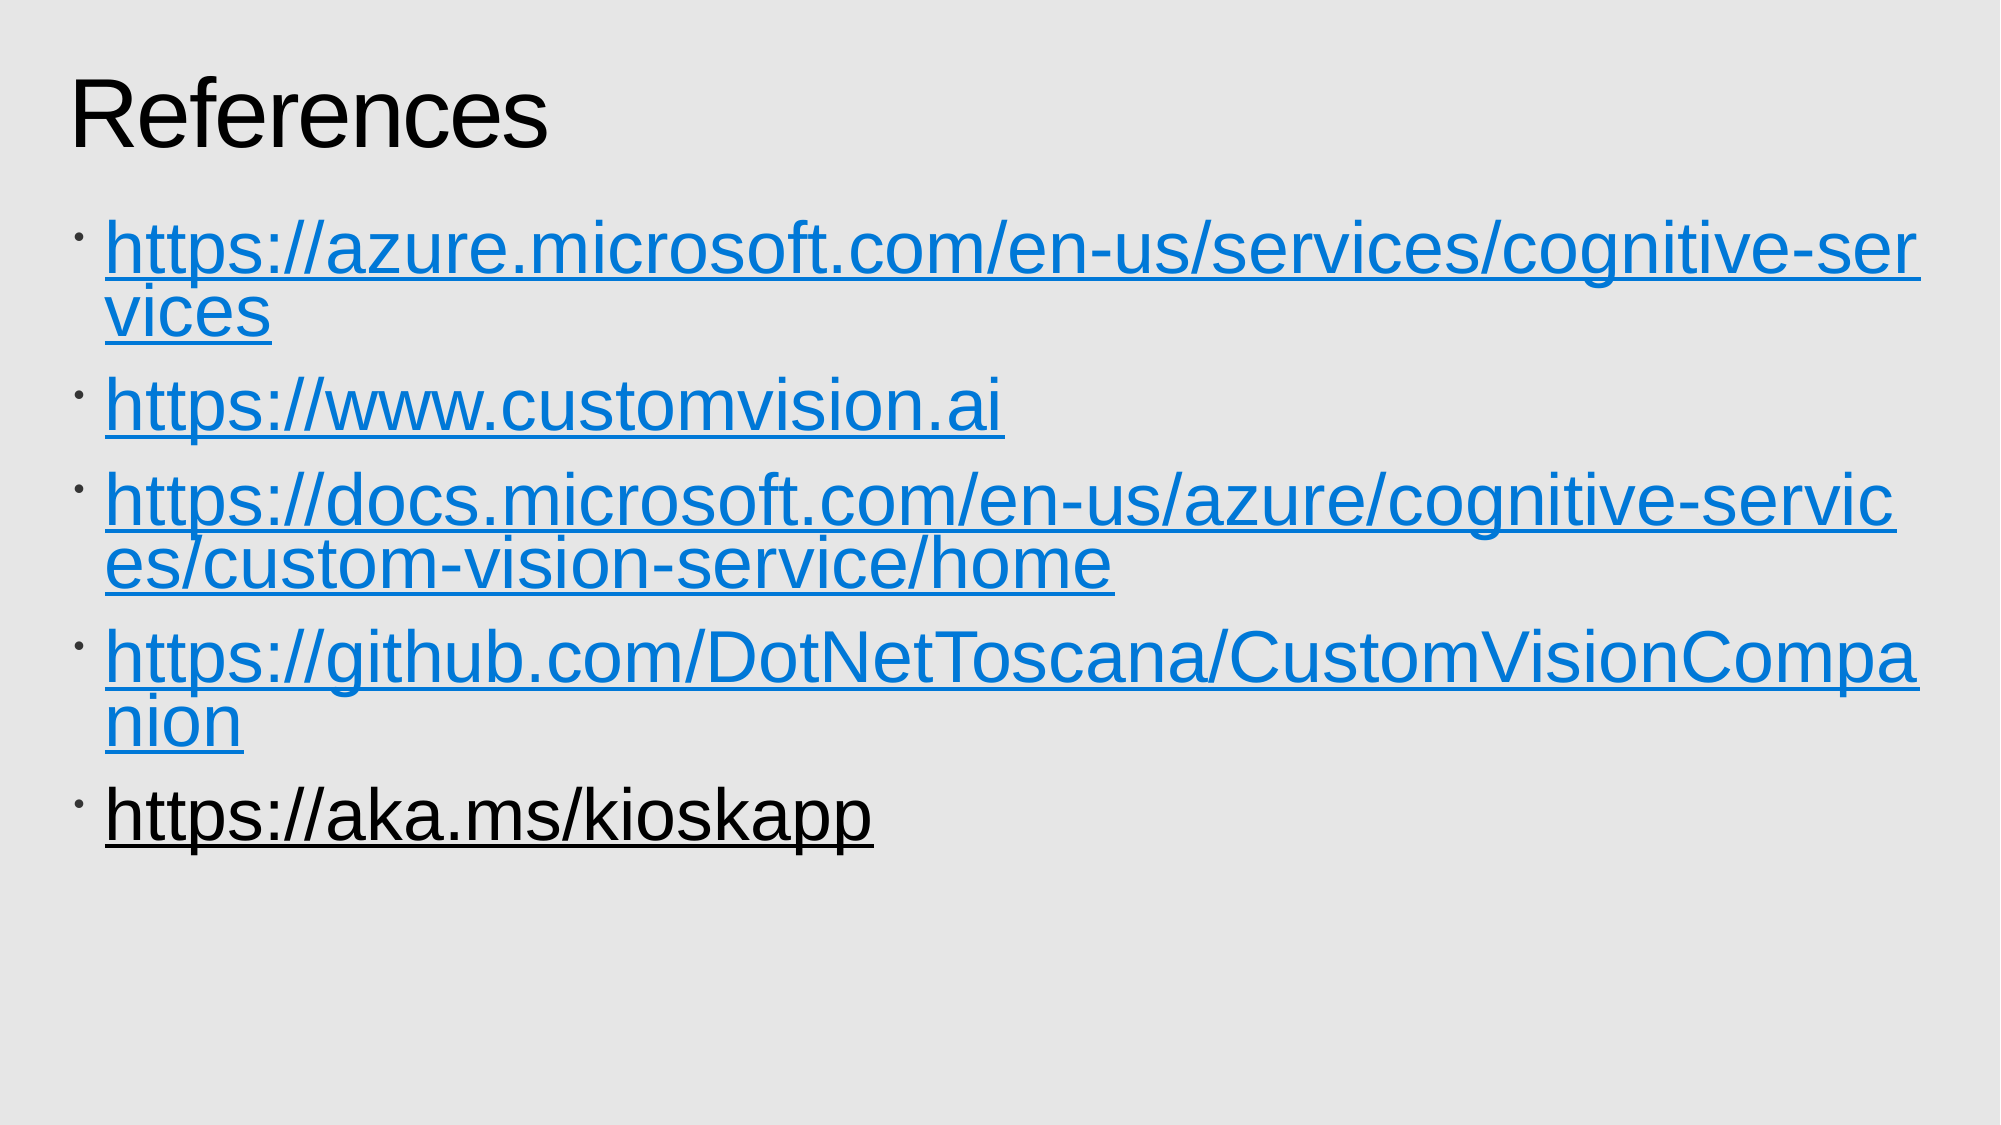

# References
https://azure.microsoft.com/en-us/services/cognitive-services
https://www.customvision.ai
https://docs.microsoft.com/en-us/azure/cognitive-services/custom-vision-service/home
https://github.com/DotNetToscana/CustomVisionCompanion
https://aka.ms/kioskapp